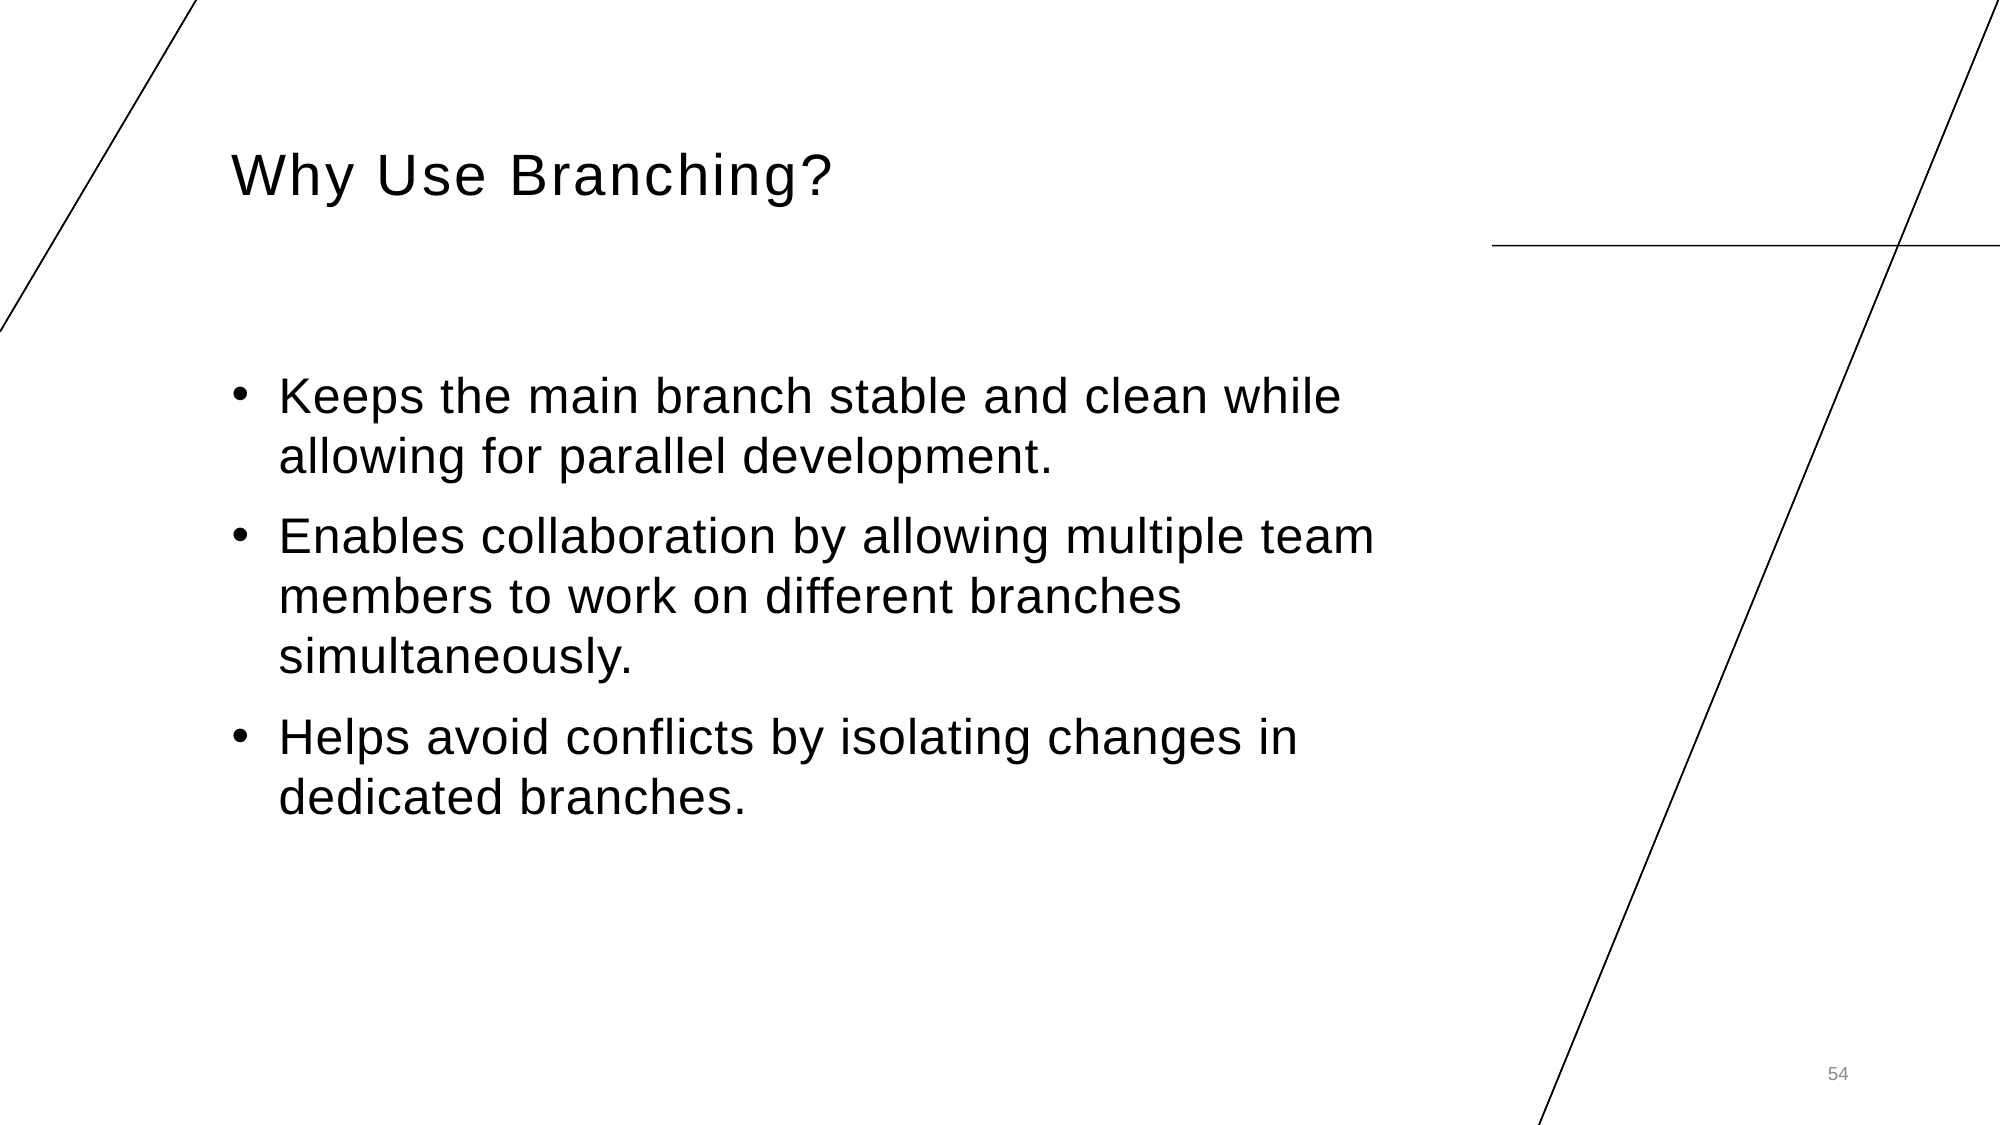

# Why Use Branching?
Keeps the main branch stable and clean while allowing for parallel development.
Enables collaboration by allowing multiple team members to work on different branches simultaneously.
Helps avoid conflicts by isolating changes in dedicated branches.

54